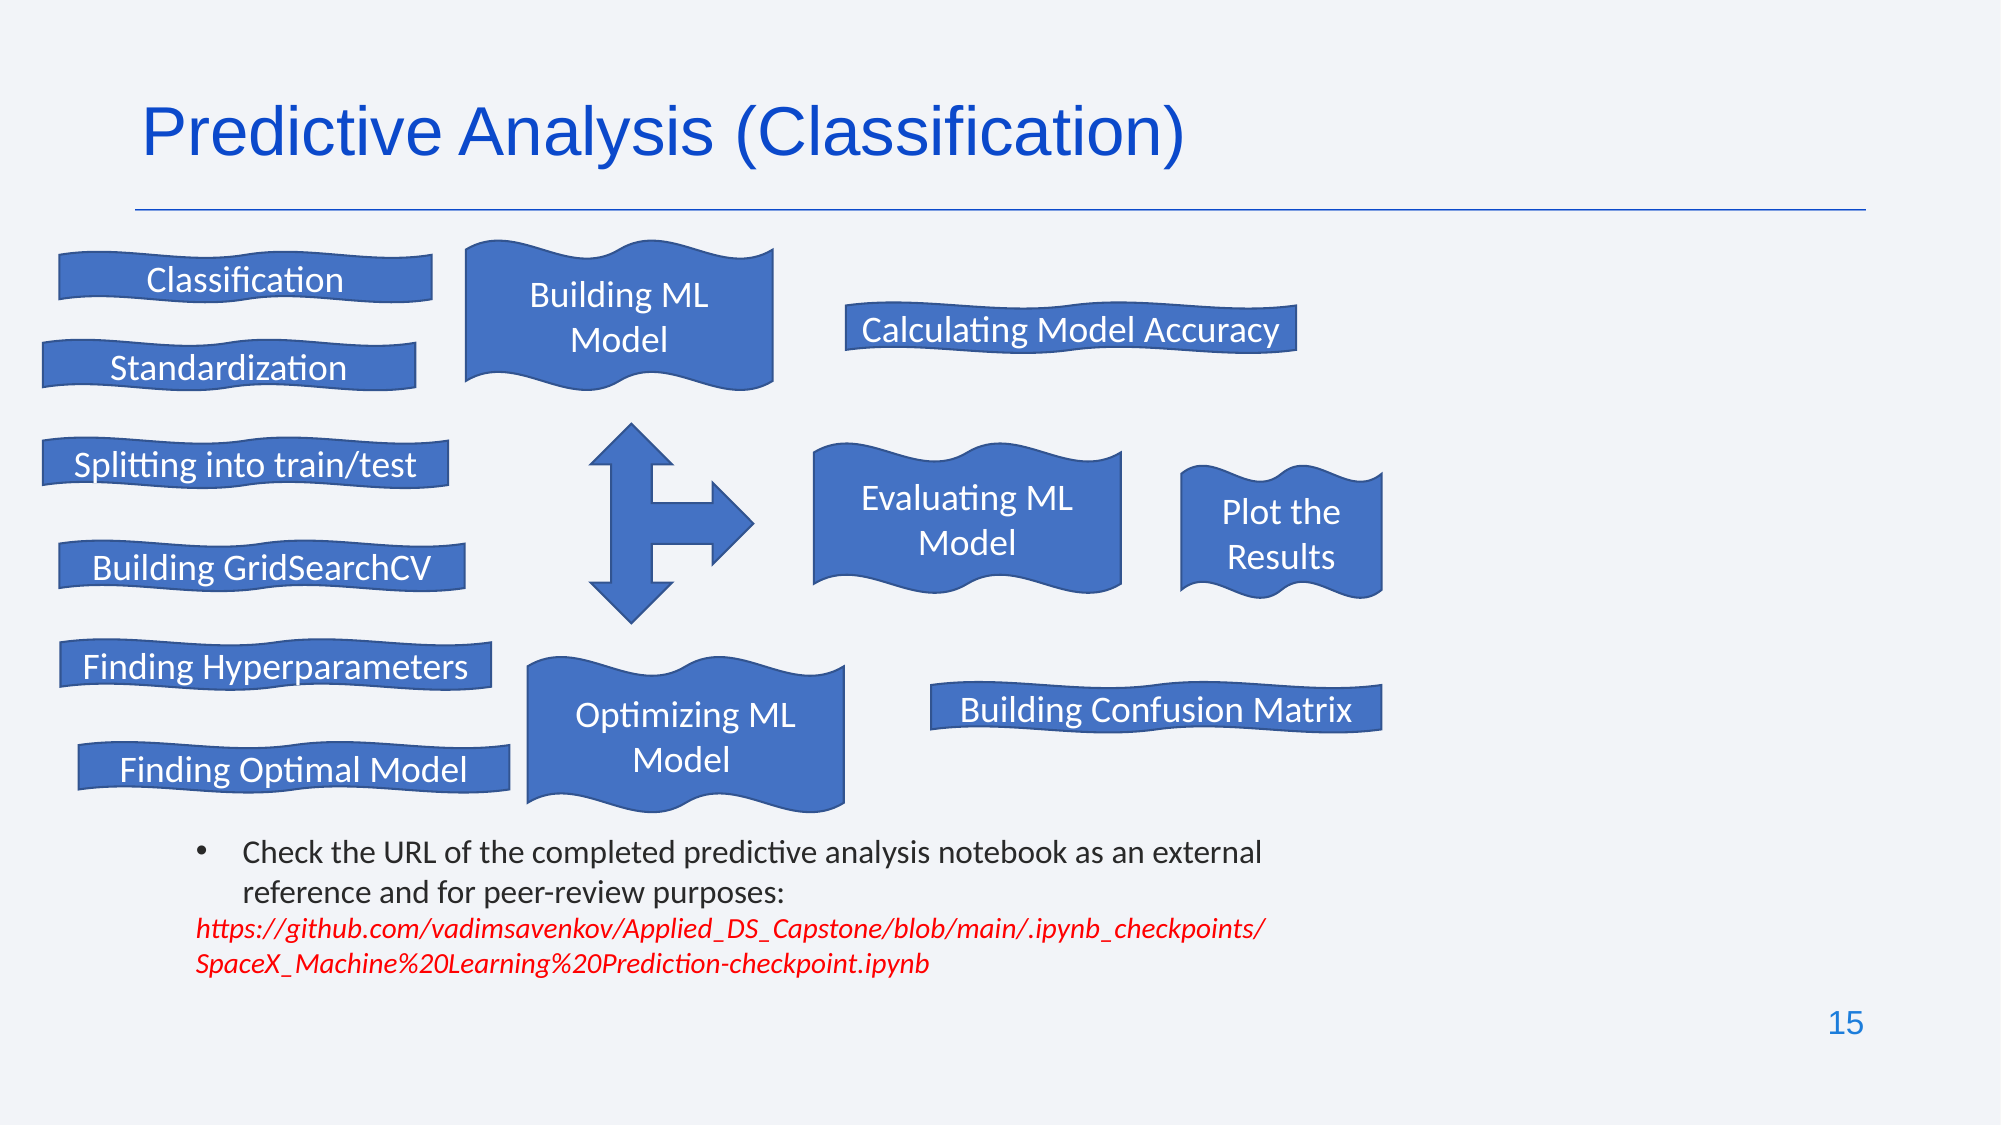

Predictive Analysis (Classification)
Building ML Model
Classification
Calculating Model Accuracy
Standardization
Splitting into train/test

Evaluating ML Model
Plot the Results
Building GridSearchCV
Finding Hyperparameters
Optimizing ML Model
Building Confusion Matrix
Finding Optimal Model
Check the URL of the completed predictive analysis notebook as an external reference and for peer-review purposes:
https://github.com/vadimsavenkov/Applied_DS_Capstone/blob/main/.ipynb_checkpoints/SpaceX_Machine%20Learning%20Prediction-checkpoint.ipynb
15